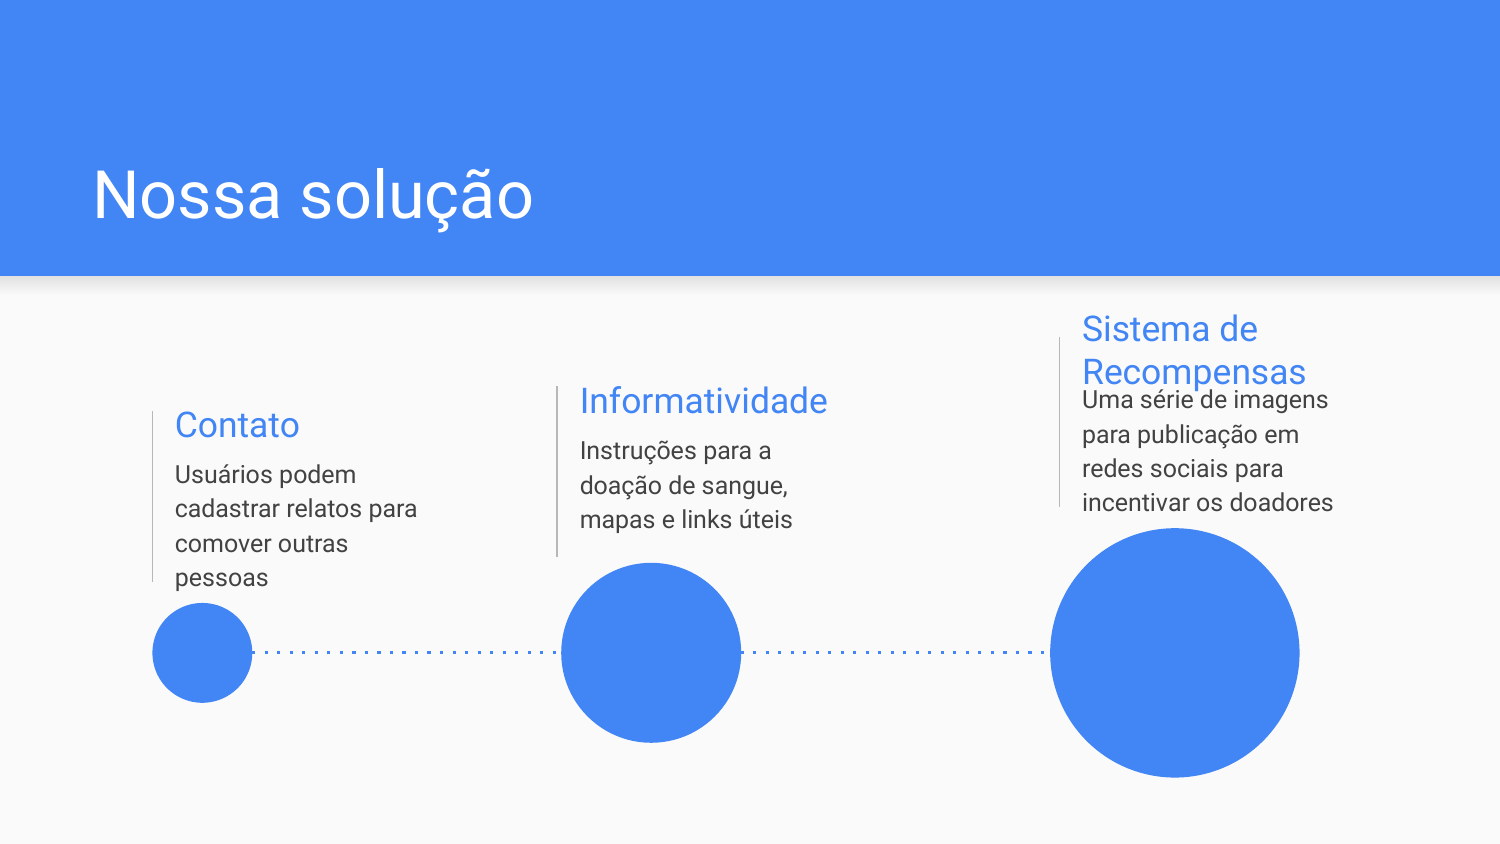

# Nossa solução
Sistema de Recompensas
Uma série de imagens para publicação em redes sociais para incentivar os doadores
Informatividade
Contato
Instruções para a doação de sangue, mapas e links úteis
Usuários podem cadastrar relatos para comover outras pessoas